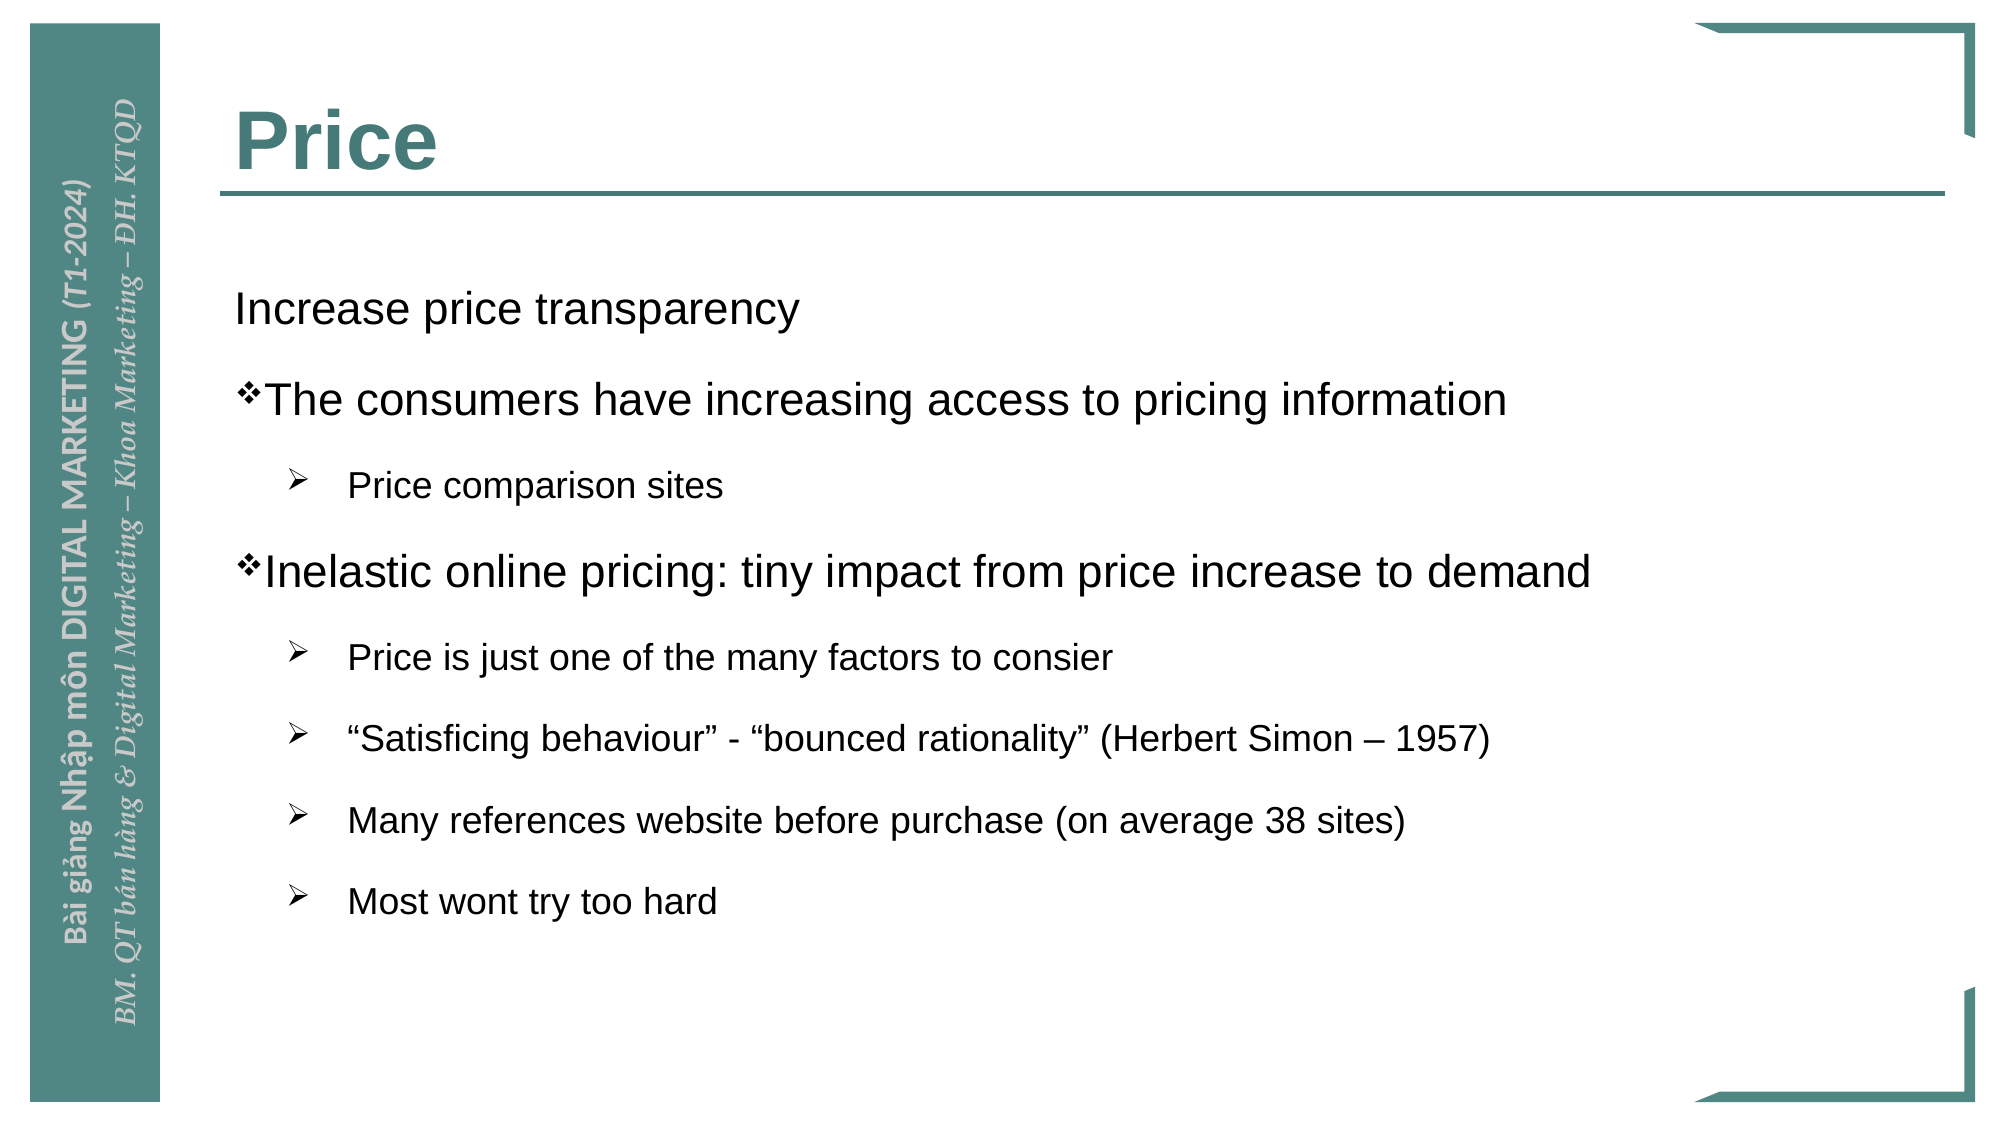

# Price
Increase price transparency
The consumers have increasing access to pricing information
Price comparison sites
Inelastic online pricing: tiny impact from price increase to demand
Price is just one of the many factors to consier
“Satisficing behaviour” - “bounced rationality” (Herbert Simon – 1957)
Many references website before purchase (on average 38 sites)
Most wont try too hard